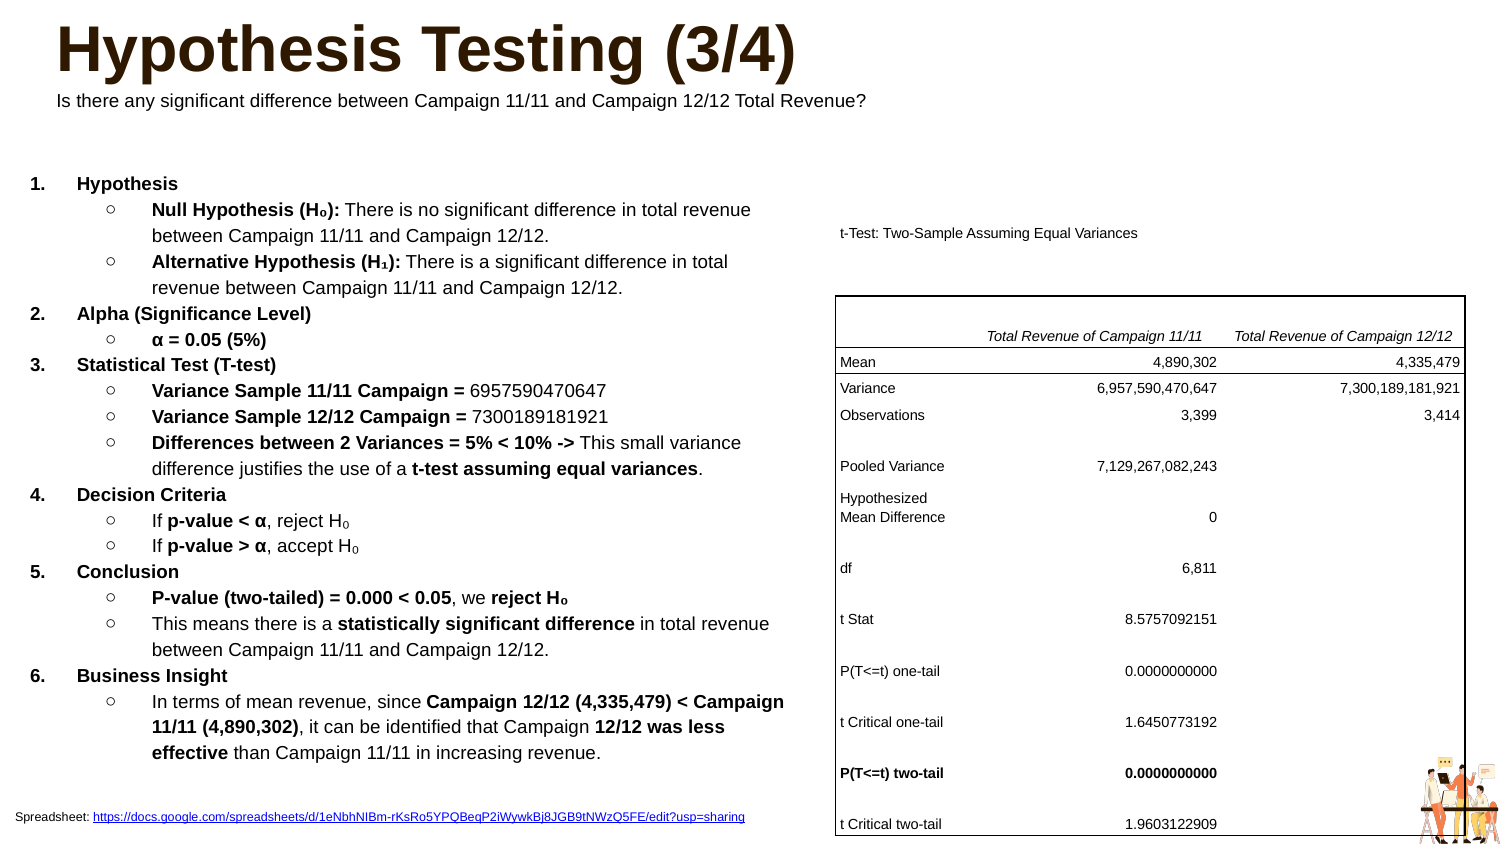

Hypothesis Testing (3/4)
Is there any significant difference between Campaign 11/11 and Campaign 12/12 Total Revenue?
Hypothesis
Alpha
Statistical Test
Kriteria Keputusan
Kesimpulan
Insight bisnis
Hypothesis
Null Hypothesis (H₀): There is no significant difference in total revenue between Campaign 11/11 and Campaign 12/12.
Alternative Hypothesis (H₁): There is a significant difference in total revenue between Campaign 11/11 and Campaign 12/12.
Alpha (Significance Level)
α = 0.05 (5%)
Statistical Test (T-test)
Variance Sample 11/11 Campaign = 6957590470647
Variance Sample 12/12 Campaign = 7300189181921
Differences between 2 Variances = 5% < 10% -> This small variance difference justifies the use of a t-test assuming equal variances.
Decision Criteria
If p-value < α, reject H₀
If p-value > α, accept H₀
Conclusion
P-value (two-tailed) = 0.000 < 0.05, we reject H₀
This means there is a statistically significant difference in total revenue between Campaign 11/11 and Campaign 12/12.
Business Insight
In terms of mean revenue, since Campaign 12/12 (4,335,479) < Campaign 11/11 (4,890,302), it can be identified that Campaign 12/12 was less effective than Campaign 11/11 in increasing revenue.
| t-Test: Two-Sample Assuming Equal Variances |  |  |
| --- | --- | --- |
|  |  |  |
|  | Total Revenue of Campaign 11/11 | Total Revenue of Campaign 12/12 |
| Mean | 4,890,302 | 4,335,479 |
| Variance | 6,957,590,470,647 | 7,300,189,181,921 |
| Observations | 3,399 | 3,414 |
| Pooled Variance | 7,129,267,082,243 |  |
| Hypothesized Mean Difference | 0 |  |
| df | 6,811 |  |
| t Stat | 8.5757092151 |  |
| P(T<=t) one-tail | 0.0000000000 |  |
| t Critical one-tail | 1.6450773192 |  |
| P(T<=t) two-tail | 0.0000000000 |  |
| t Critical two-tail | 1.9603122909 |  |

Spreadsheet: https://docs.google.com/spreadsheets/d/1eNbhNIBm-rKsRo5YPQBeqP2iWywkBj8JGB9tNWzQ5FE/edit?usp=sharing